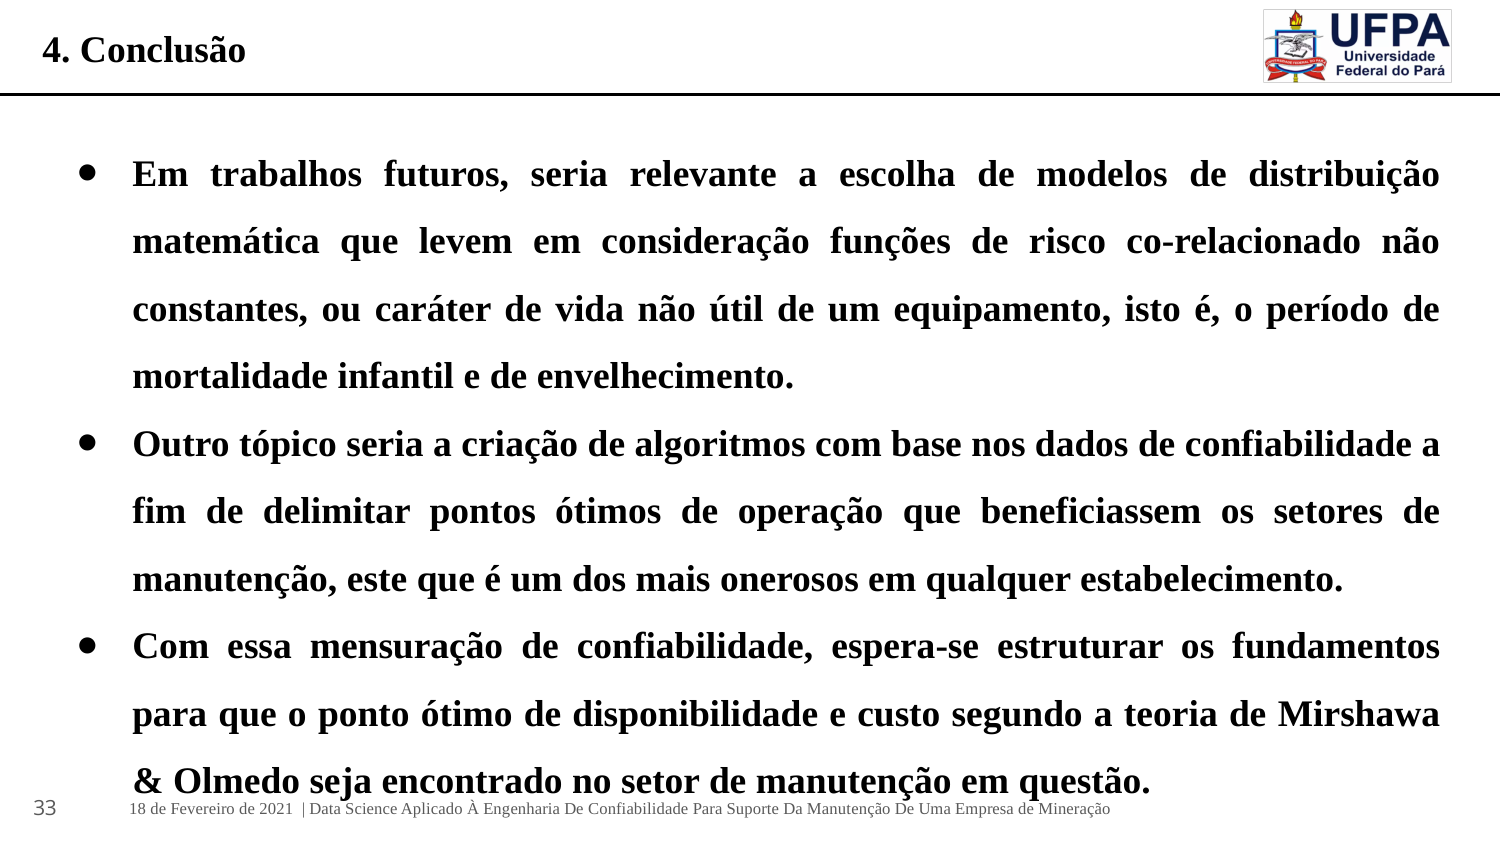

# 4. Conclusão
Em trabalhos futuros, seria relevante a escolha de modelos de distribuição matemática que levem em consideração funções de risco co-relacionado não constantes, ou caráter de vida não útil de um equipamento, isto é, o período de mortalidade infantil e de envelhecimento.
Outro tópico seria a criação de algoritmos com base nos dados de confiabilidade a fim de delimitar pontos ótimos de operação que beneficiassem os setores de manutenção, este que é um dos mais onerosos em qualquer estabelecimento.
Com essa mensuração de confiabilidade, espera-se estruturar os fundamentos para que o ponto ótimo de disponibilidade e custo segundo a teoria de Mirshawa & Olmedo seja encontrado no setor de manutenção em questão.